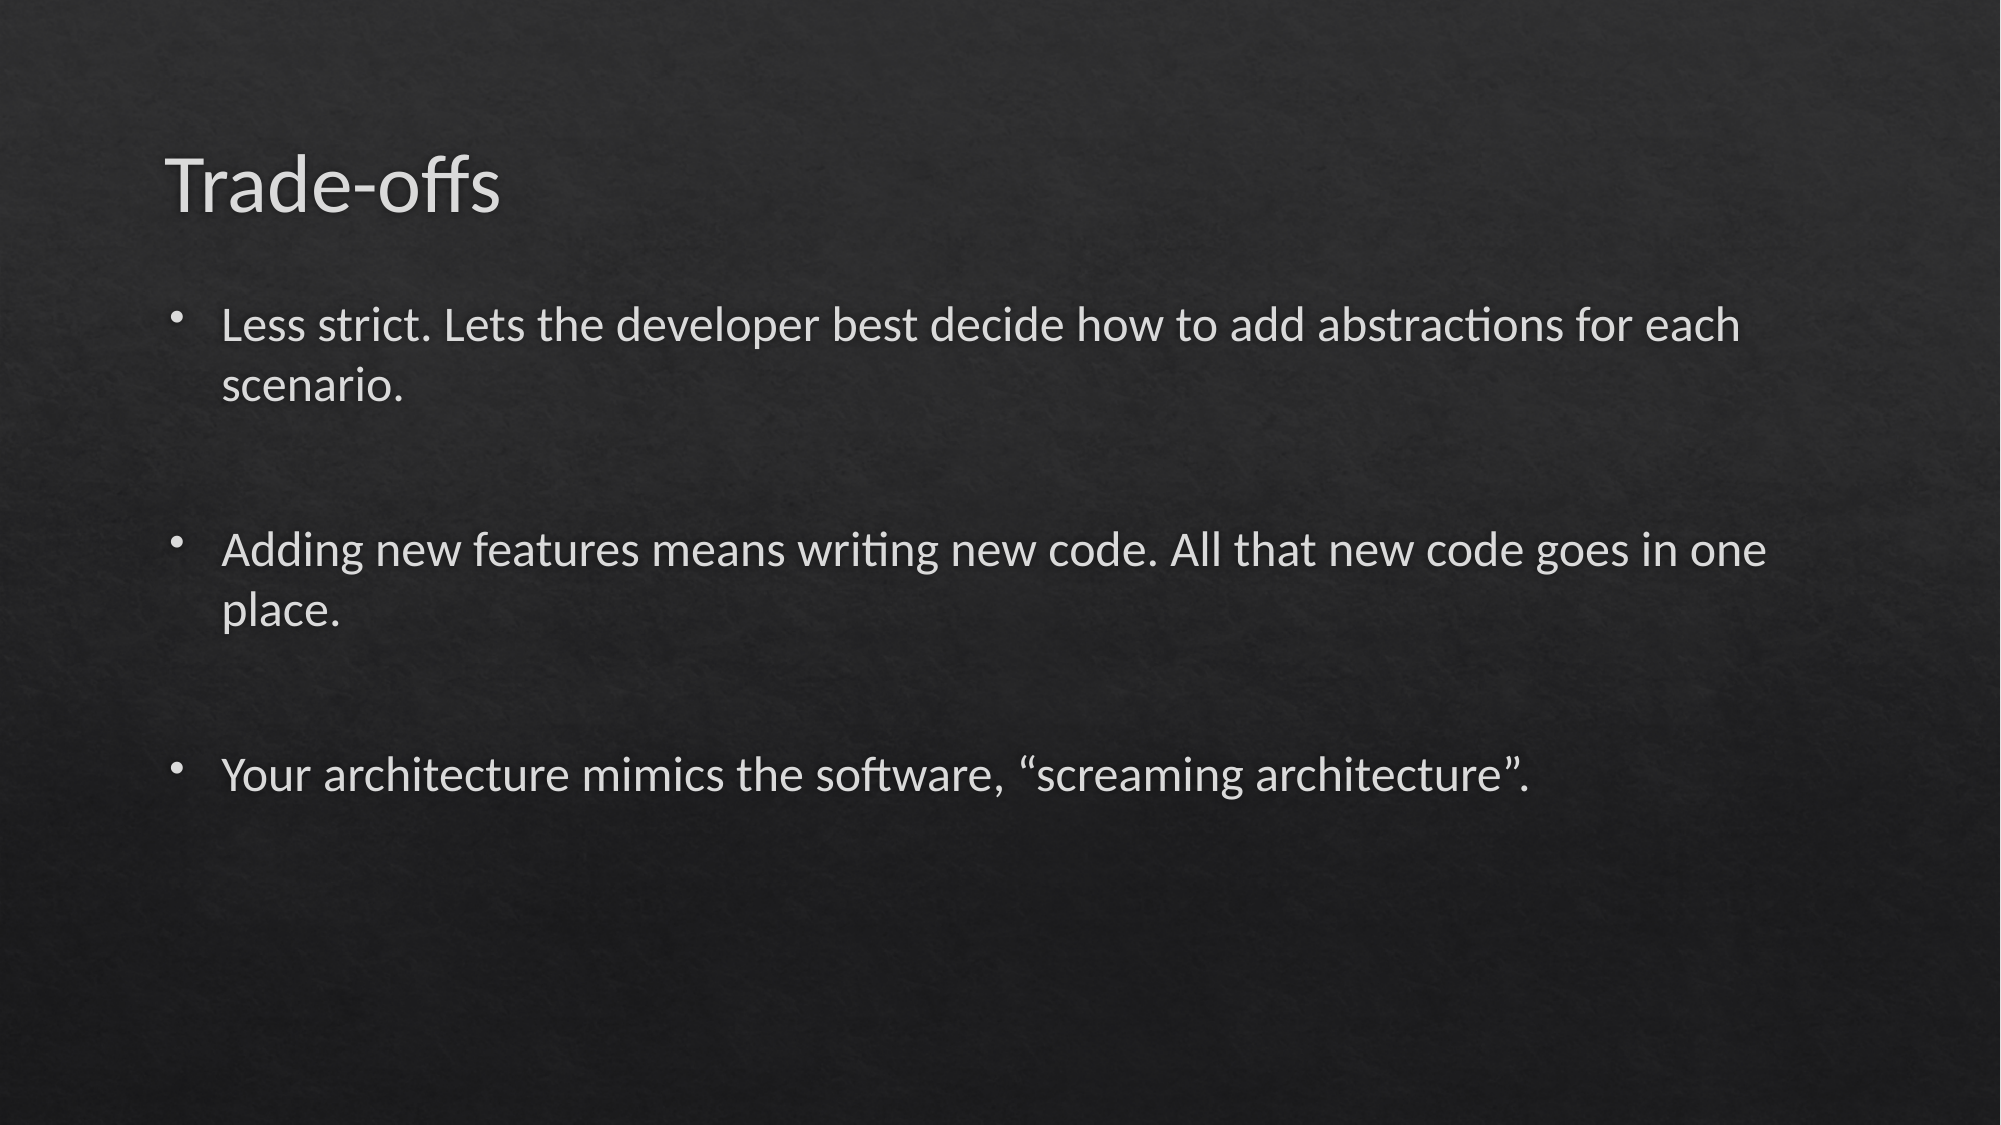

# Trade-offs
Less strict. Lets the developer best decide how to add abstractions for each scenario.

Adding new features means writing new code. All that new code goes in one place.

Your architecture mimics the software, “screaming architecture”.